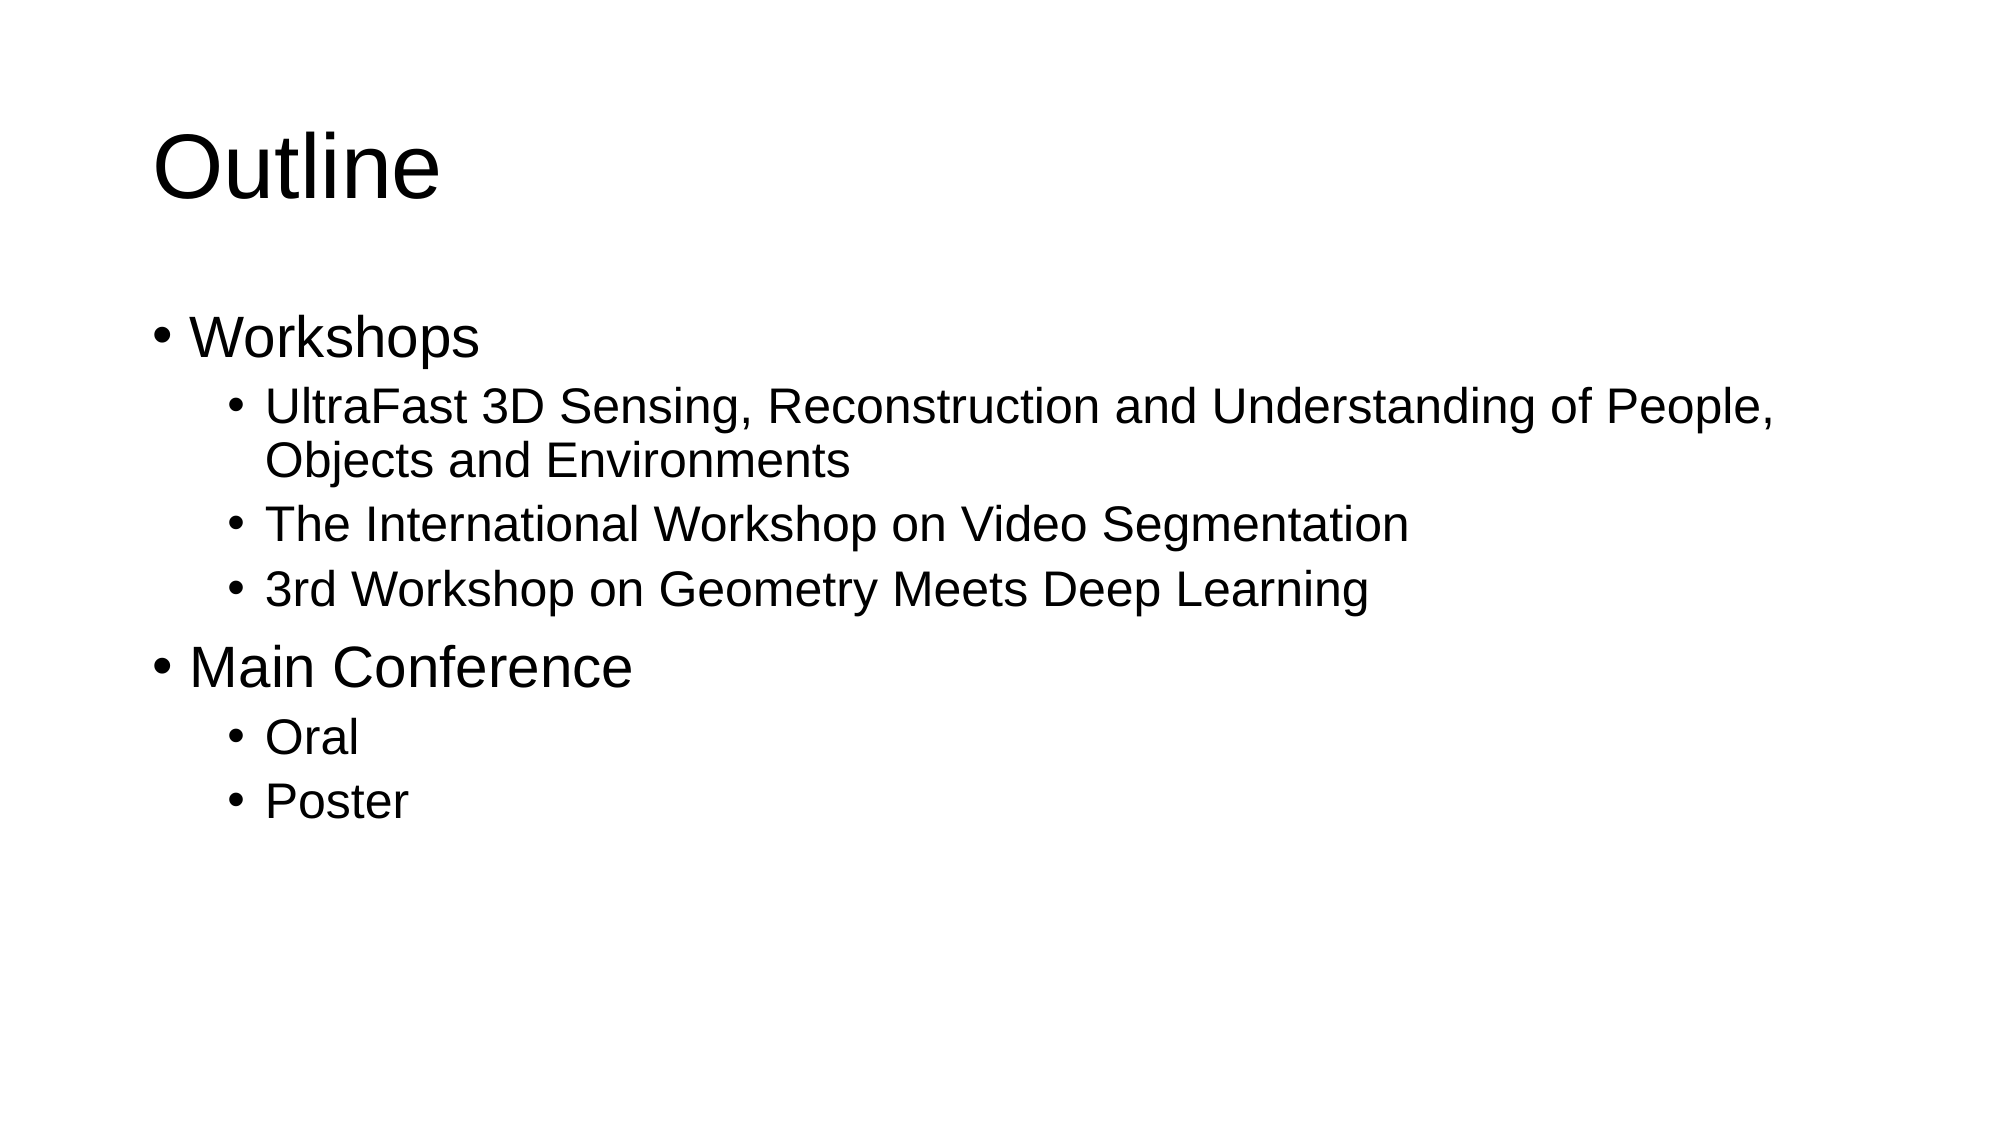

# Outline
Workshops
UltraFast 3D Sensing, Reconstruction and Understanding of People, Objects and Environments
The International Workshop on Video Segmentation
3rd Workshop on Geometry Meets Deep Learning
Main Conference
Oral
Poster